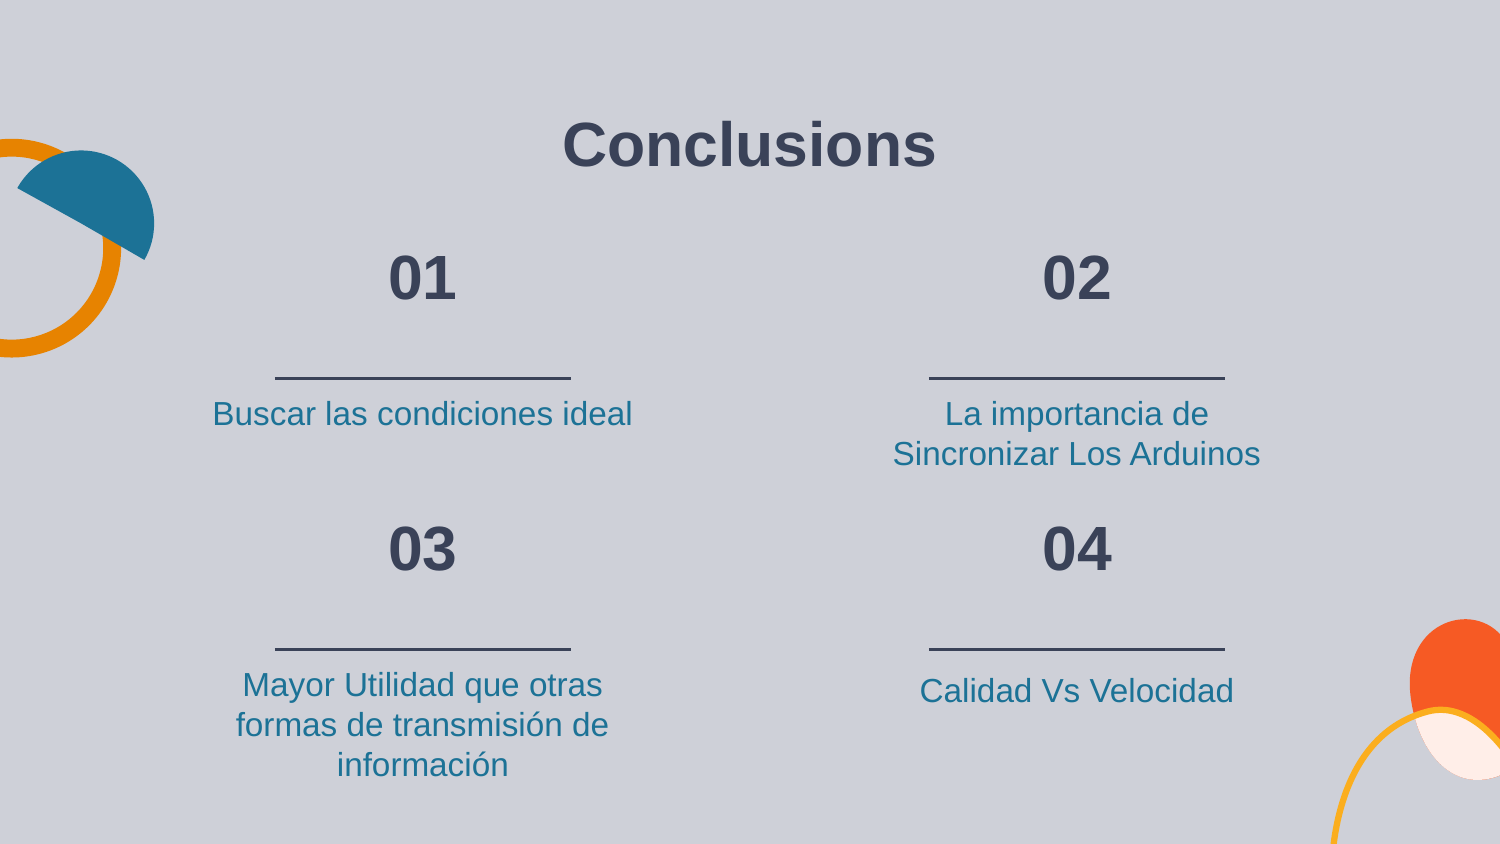

# Conclusions
01
02
Buscar las condiciones ideal
La importancia de Sincronizar Los Arduinos
03
04
Mayor Utilidad que otras formas de transmisión de información
Calidad Vs Velocidad